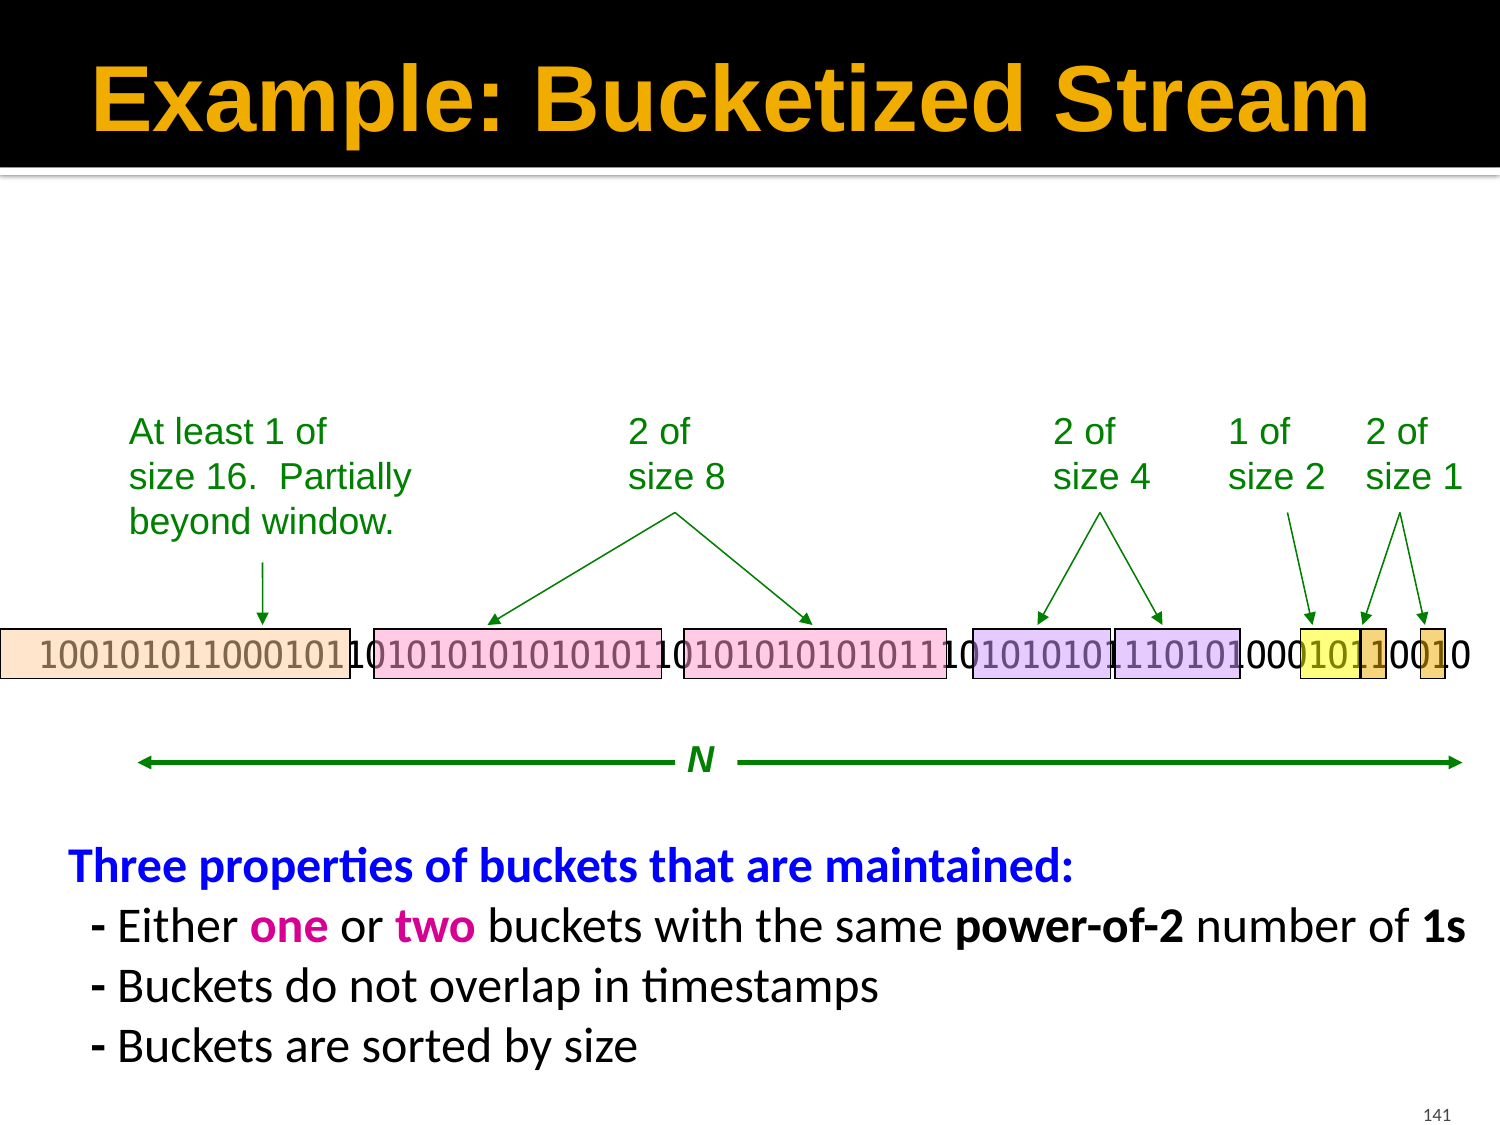

# Example: Bucketized Stream
At least 1 of
size 16.  Partially
beyond window.
2 of
size 8
2 of
size 4
1 of
size 2
2 of
size 1

1001010110001011010101010101011010101010101110101010111010100010110010

N

Three properties of buckets that are maintained:
  - Either one or two buckets with the same power-of-2 number of 1s
  - Buckets do not overlap in timestamps
  - Buckets are sorted by size
141